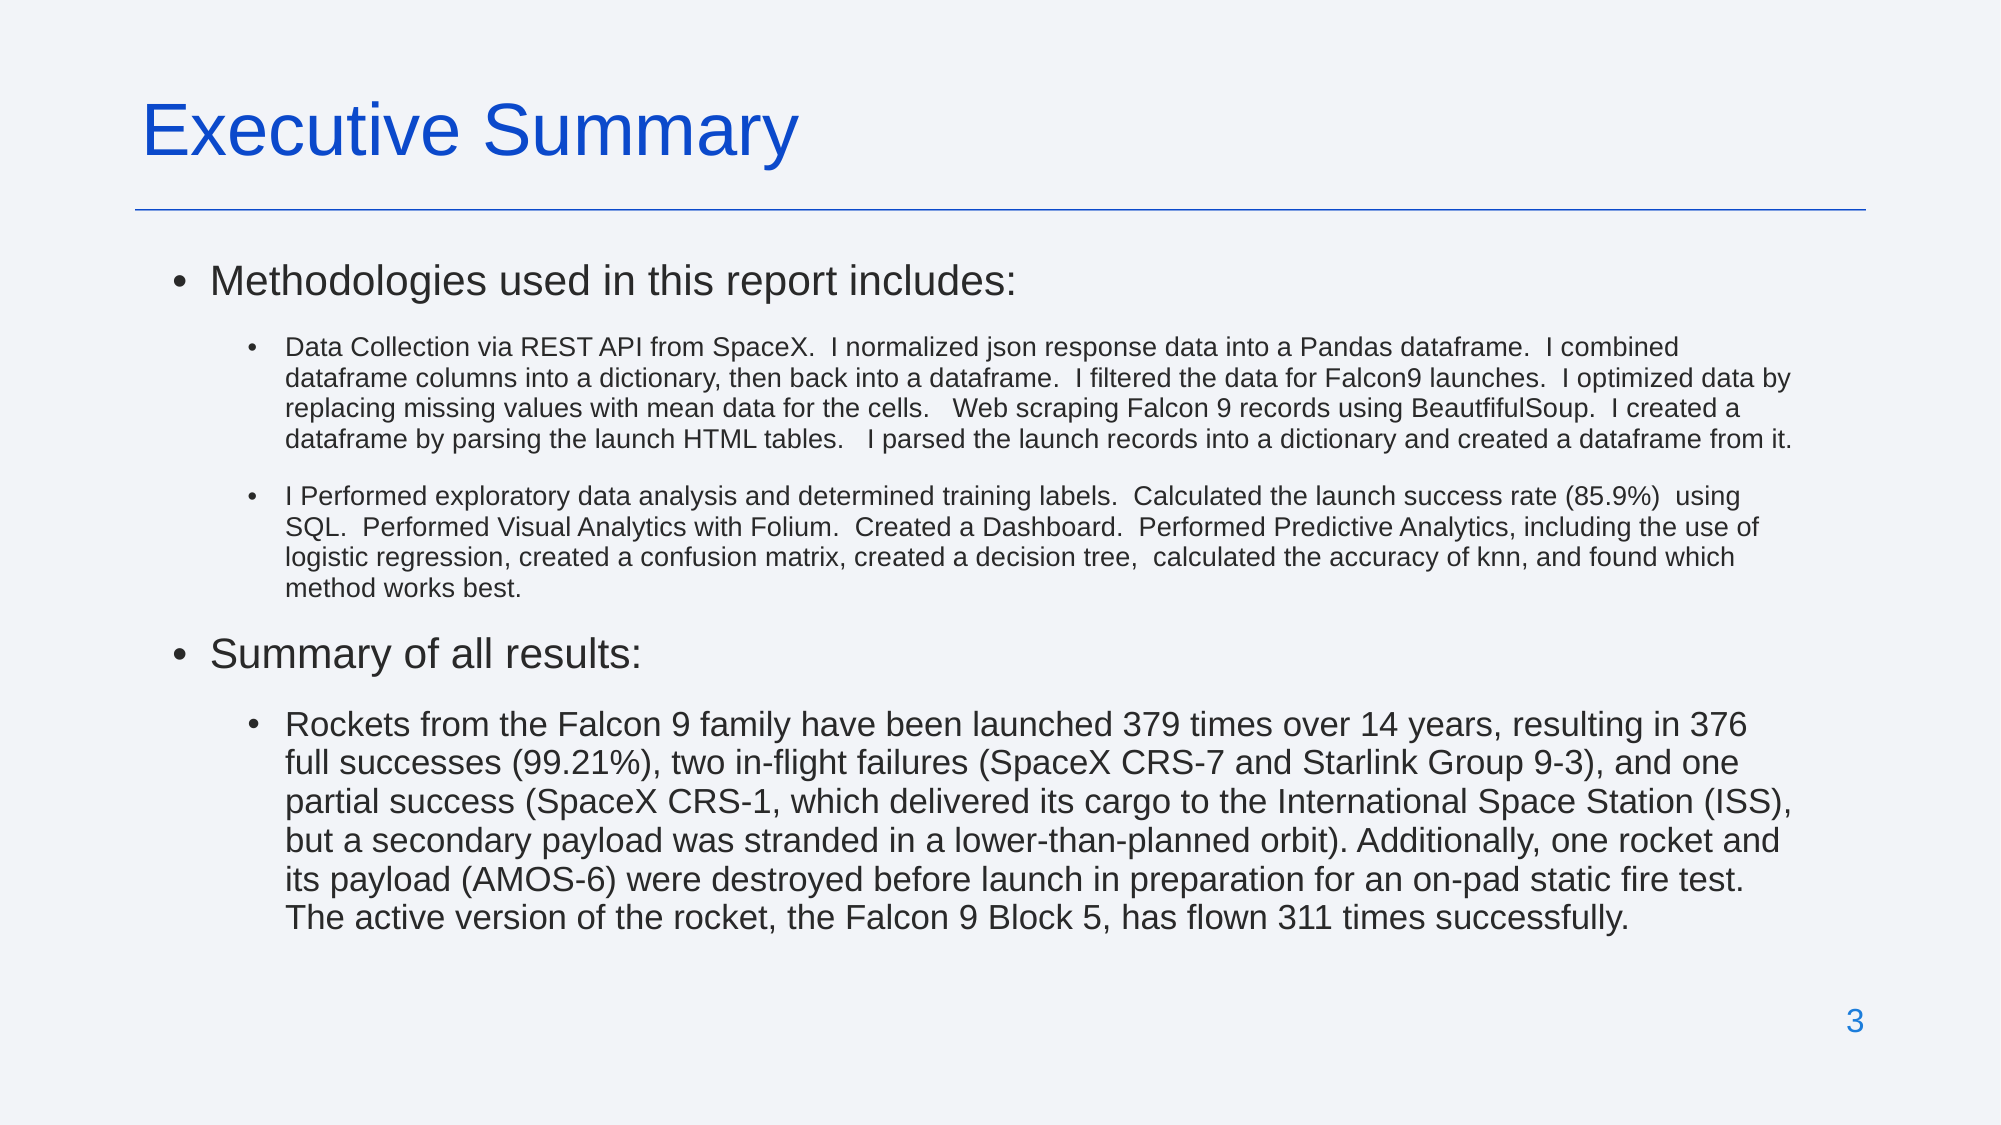

Executive Summary
Methodologies used in this report includes:
Data Collection via REST API from SpaceX.  I normalized json response data into a Pandas dataframe.  I combined dataframe columns into a dictionary, then back into a dataframe.  I filtered the data for Falcon9 launches.  I optimized data by replacing missing values with mean data for the cells.   Web scraping Falcon 9 records using BeautfifulSoup.  I created a dataframe by parsing the launch HTML tables.   I parsed the launch records into a dictionary and created a dataframe from it.
I Performed exploratory data analysis and determined training labels.  Calculated the launch success rate (85.9%)  using SQL.  Performed Visual Analytics with Folium.  Created a Dashboard.  Performed Predictive Analytics, including the use of logistic regression, created a confusion matrix, created a decision tree,  calculated the accuracy of knn, and found which method works best.
Summary of all results:
Rockets from the Falcon 9 family have been launched 379 times over 14 years, resulting in 376 full successes (99.21%), two in-flight failures (SpaceX CRS-7 and Starlink Group 9-3), and one partial success (SpaceX CRS-1, which delivered its cargo to the International Space Station (ISS), but a secondary payload was stranded in a lower-than-planned orbit). Additionally, one rocket and its payload (AMOS-6) were destroyed before launch in preparation for an on-pad static fire test. The active version of the rocket, the Falcon 9 Block 5, has flown 311 times successfully.
3